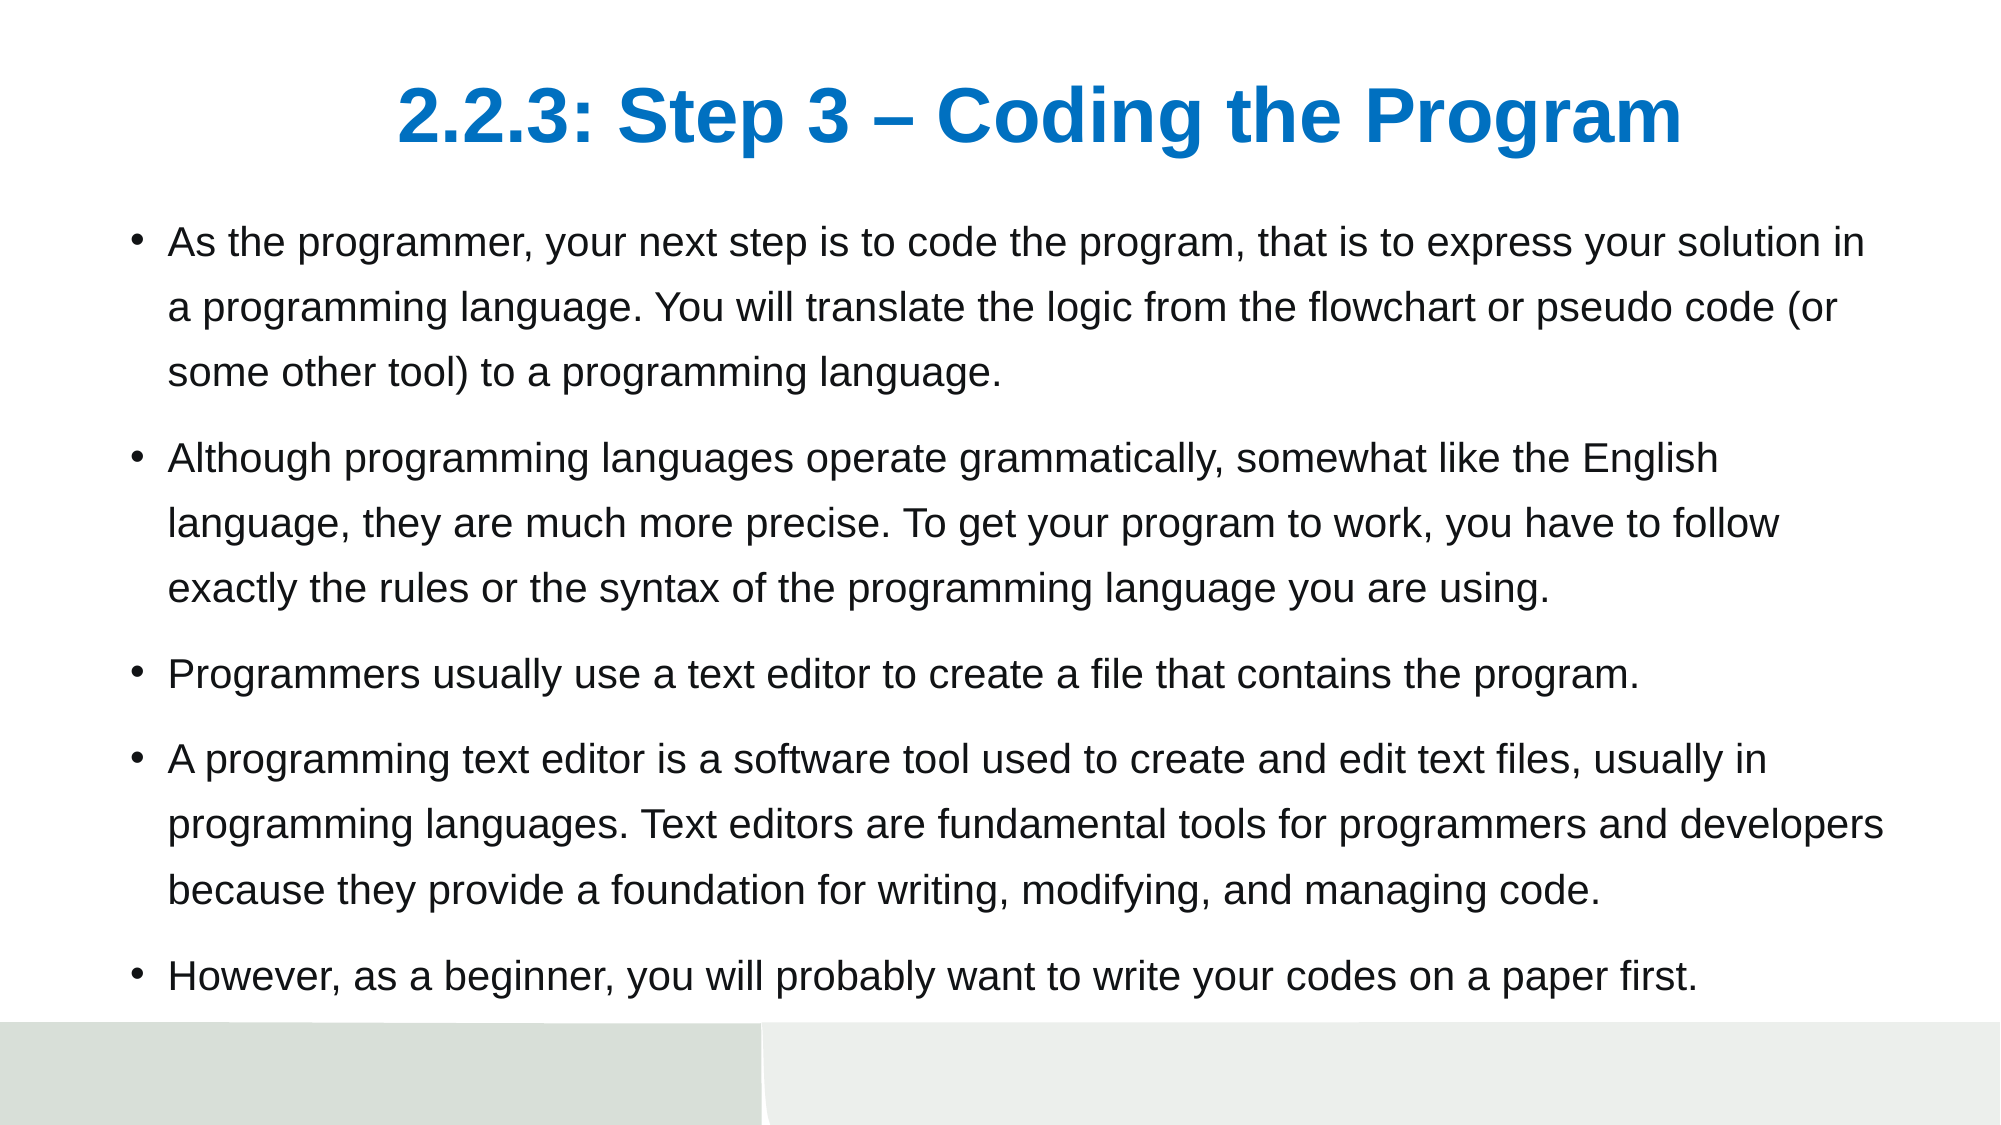

# 2.2.3: Step 3 – Coding the Program
As the programmer, your next step is to code the program, that is to express your solution in a programming language. You will translate the logic from the flowchart or pseudo code (or some other tool) to a programming language.
Although programming languages operate grammatically, somewhat like the English language, they are much more precise. To get your program to work, you have to follow exactly the rules or the syntax of the programming language you are using.
Programmers usually use a text editor to create a file that contains the program.
A programming text editor is a software tool used to create and edit text files, usually in programming languages. Text editors are fundamental tools for programmers and developers because they provide a foundation for writing, modifying, and managing code.
However, as a beginner, you will probably want to write your codes on a paper first.